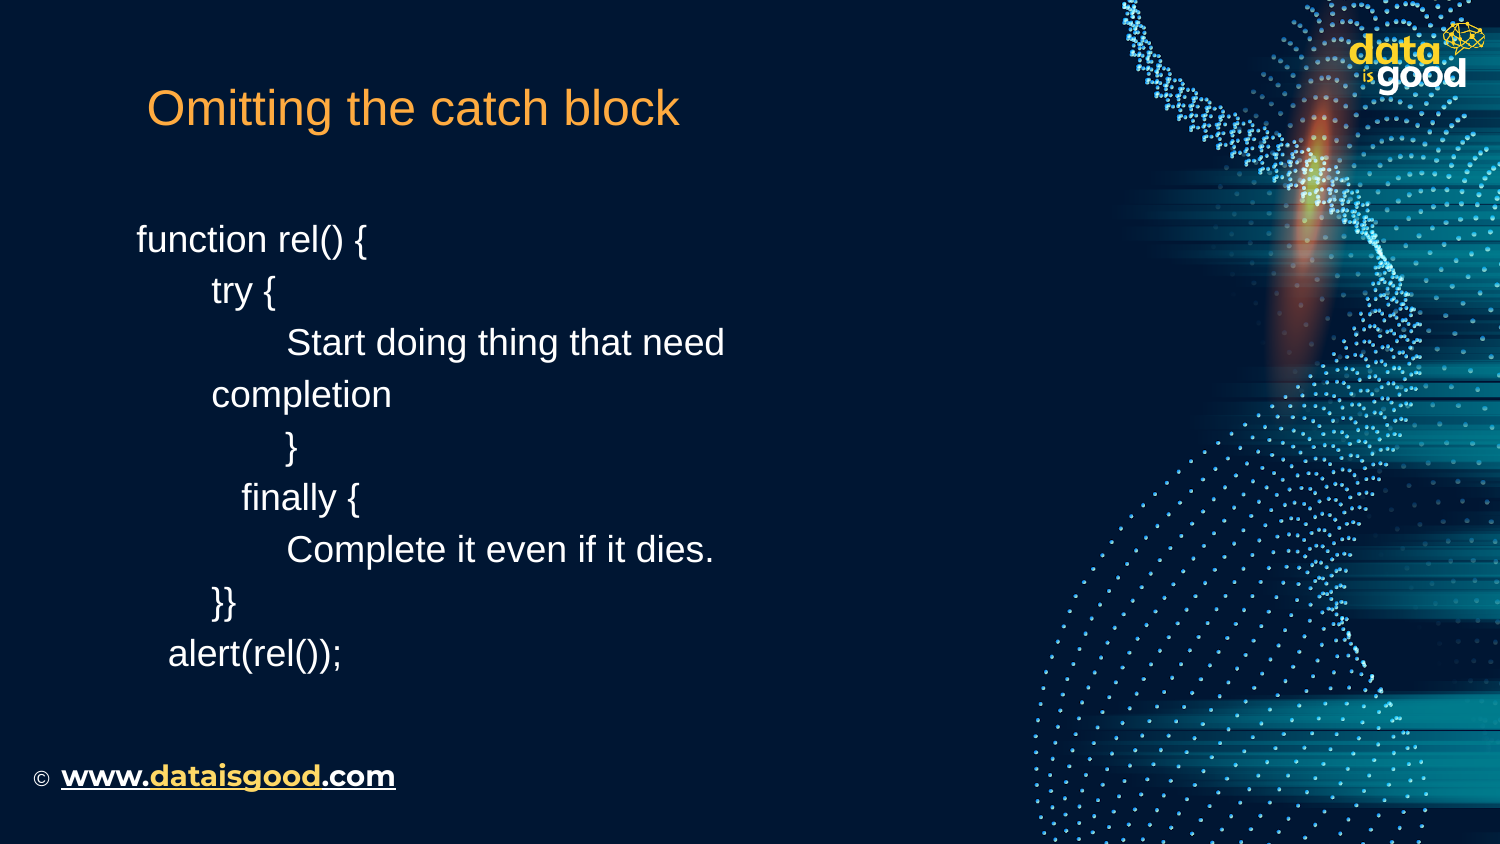

# Omitting the catch block
function rel() {
try {
Start doing thing that need completion
       }
          finally {
Complete it even if it dies.
}}
   alert(rel());